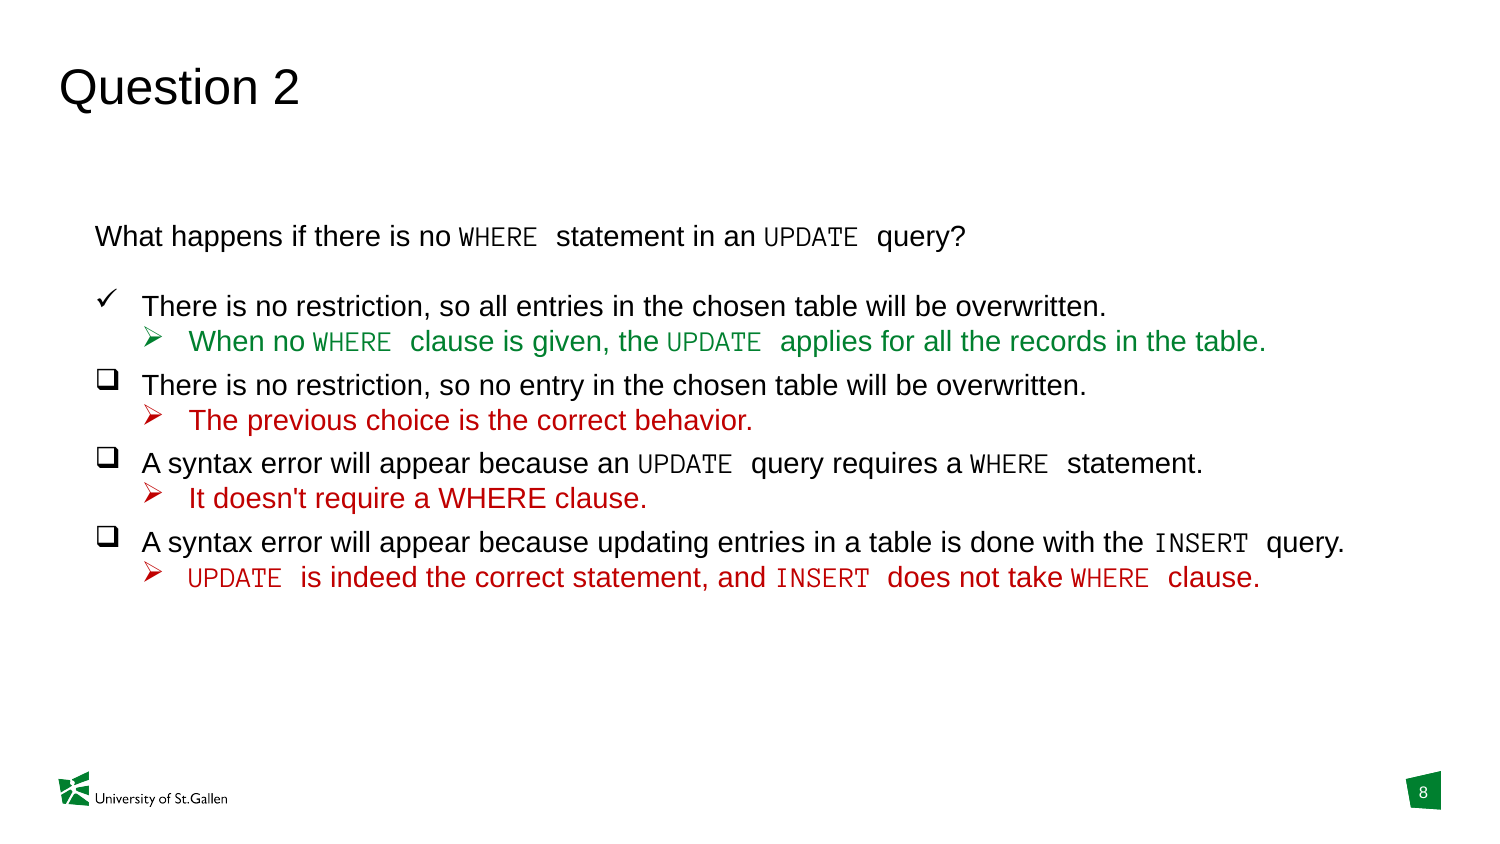

# Question 2
What happens if there is no WHERE statement in an UPDATE query?

There is no restriction, so all entries in the chosen table will be overwritten.
When no WHERE clause is given, the UPDATE applies for all the records in the table.
There is no restriction, so no entry in the chosen table will be overwritten.
The previous choice is the correct behavior.
A syntax error will appear because an UPDATE query requires a WHERE statement.
It doesn't require a WHERE clause.
A syntax error will appear because updating entries in a table is done with the INSERT query.
UPDATE is indeed the correct statement, and INSERT does not take WHERE clause.

8